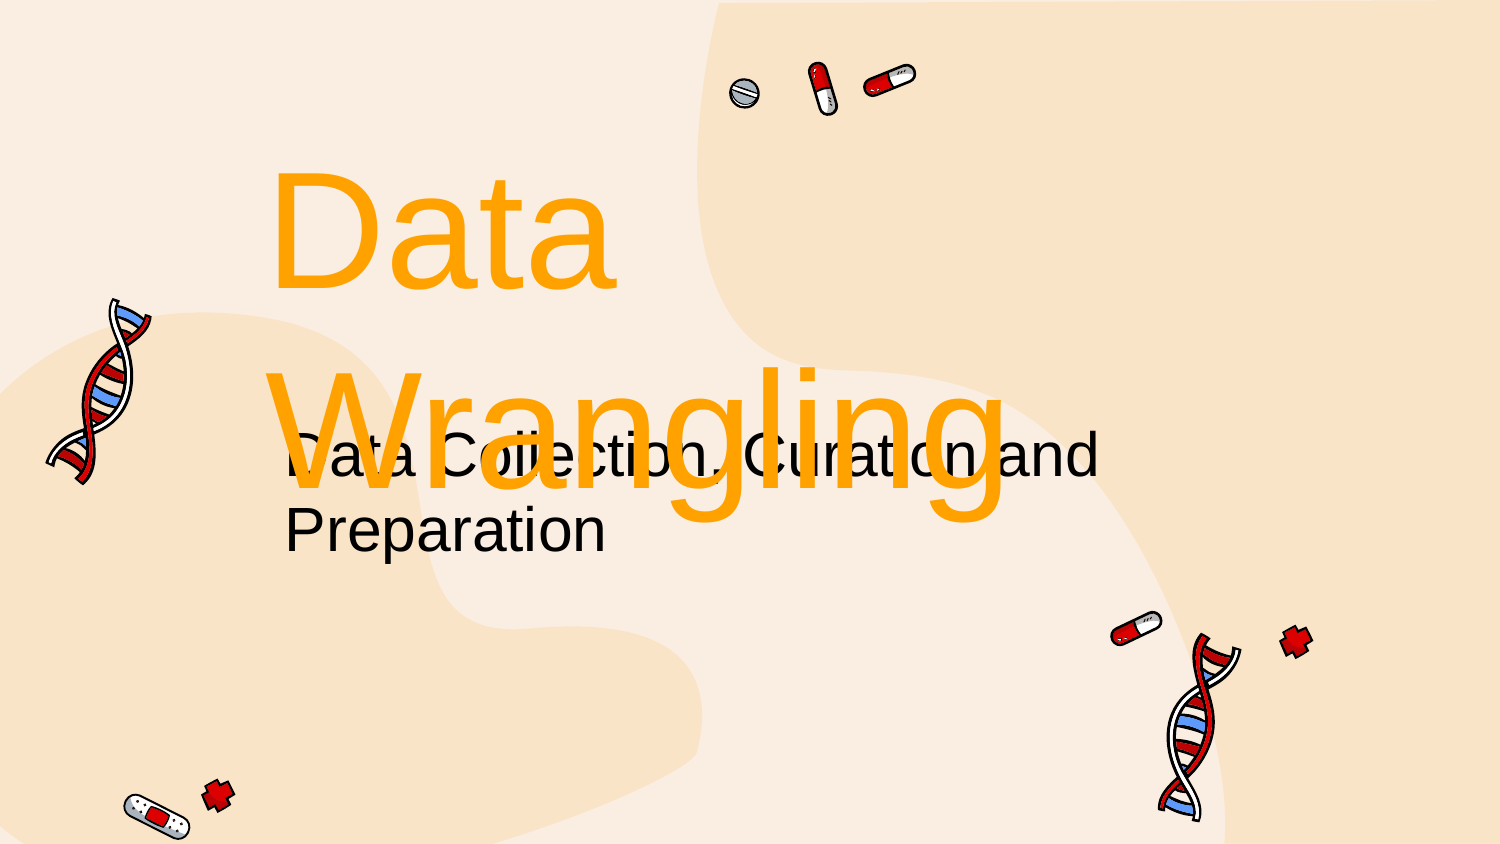

Data Wrangling

# Data Collection, Curation and Preparation